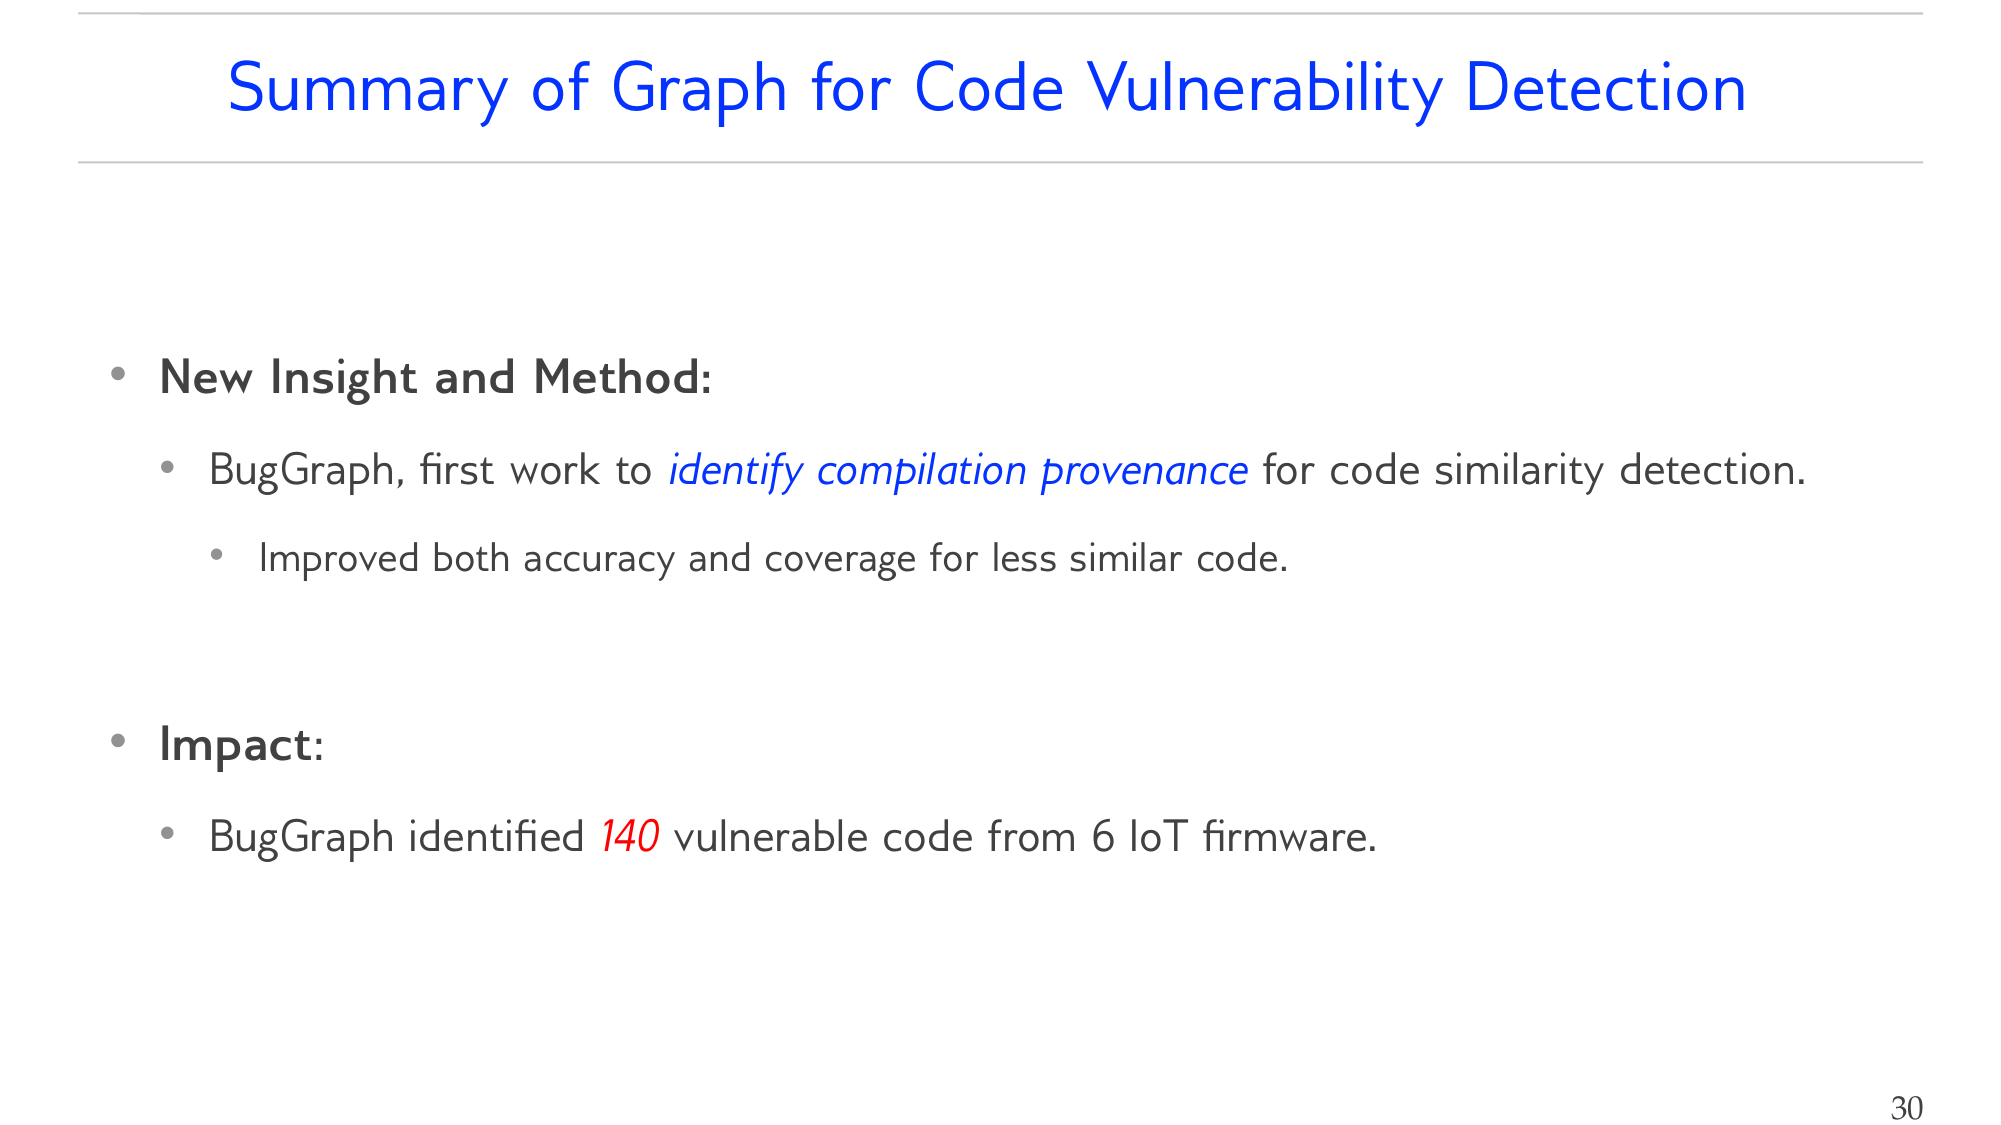

# Summary of Graph for Code Vulnerability Detection
New Insight and Method:
BugGraph, first work to identify compilation provenance for code similarity detection.
Improved both accuracy and coverage for less similar code.

Impact:
BugGraph identified 140 vulnerable code from 6 IoT firmware.

30